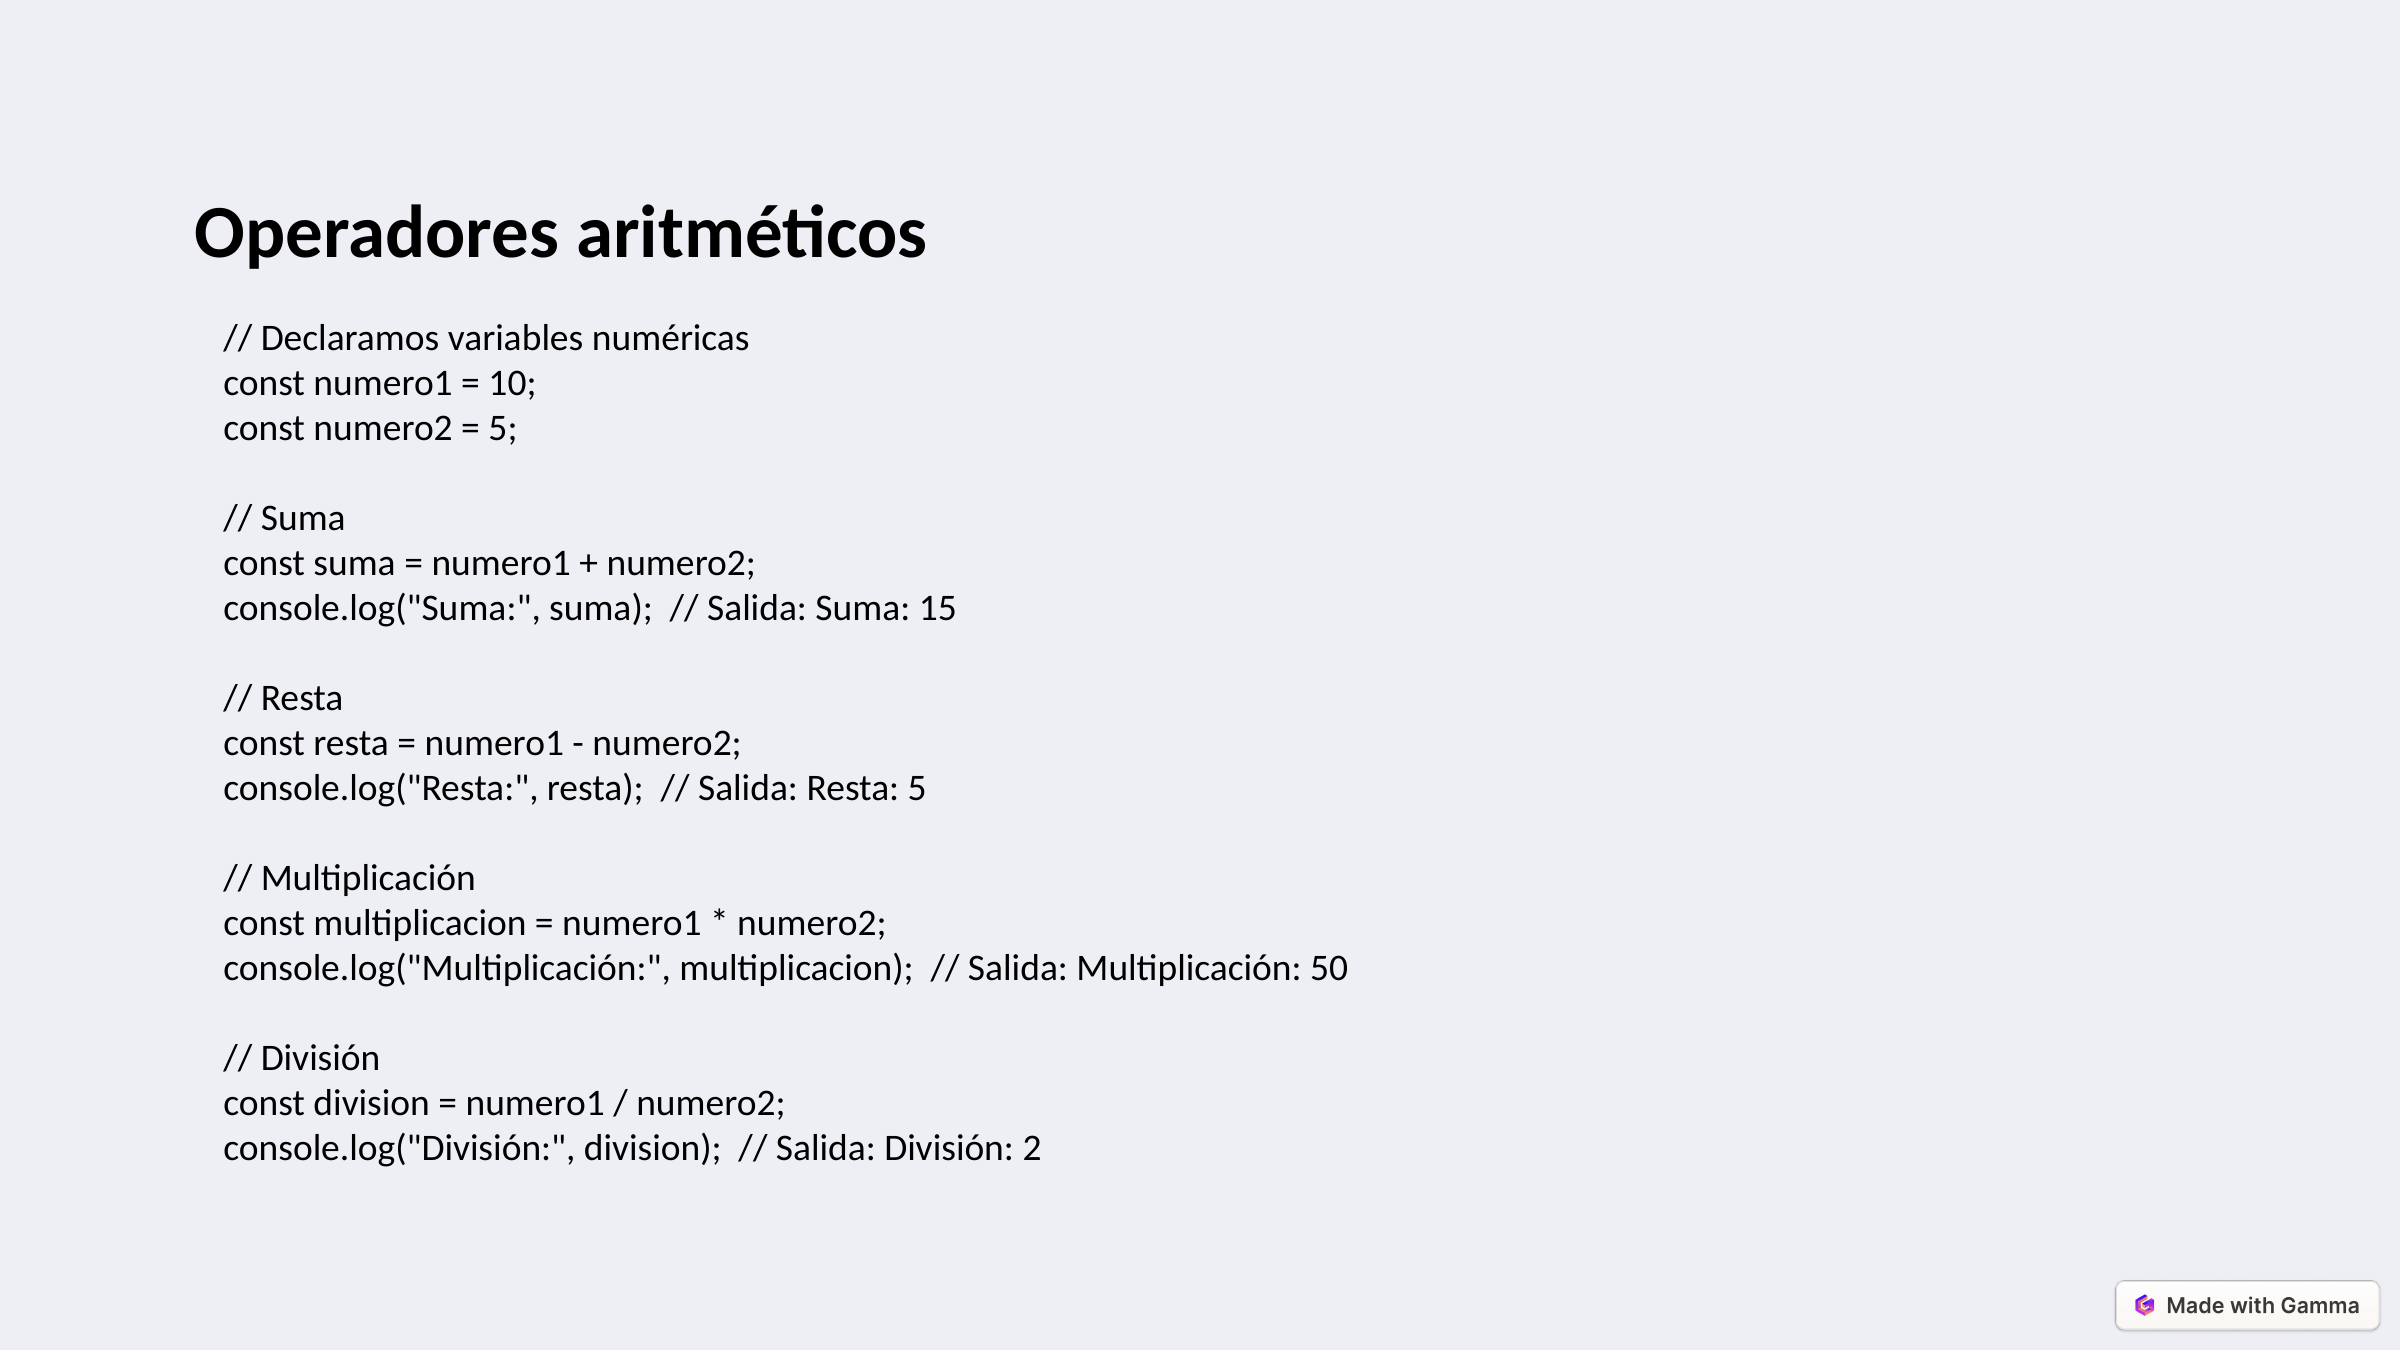

Operadores aritméticos
// Declaramos variables numéricas
const numero1 = 10;
const numero2 = 5;

// Suma
const suma = numero1 + numero2;
console.log("Suma:", suma);  // Salida: Suma: 15

// Resta
const resta = numero1 - numero2;
console.log("Resta:", resta);  // Salida: Resta: 5

// Multiplicación
const multiplicacion = numero1 * numero2;
console.log("Multiplicación:", multiplicacion);  // Salida: Multiplicación: 50

// División
const division = numero1 / numero2;
console.log("División:", division);  // Salida: División: 2